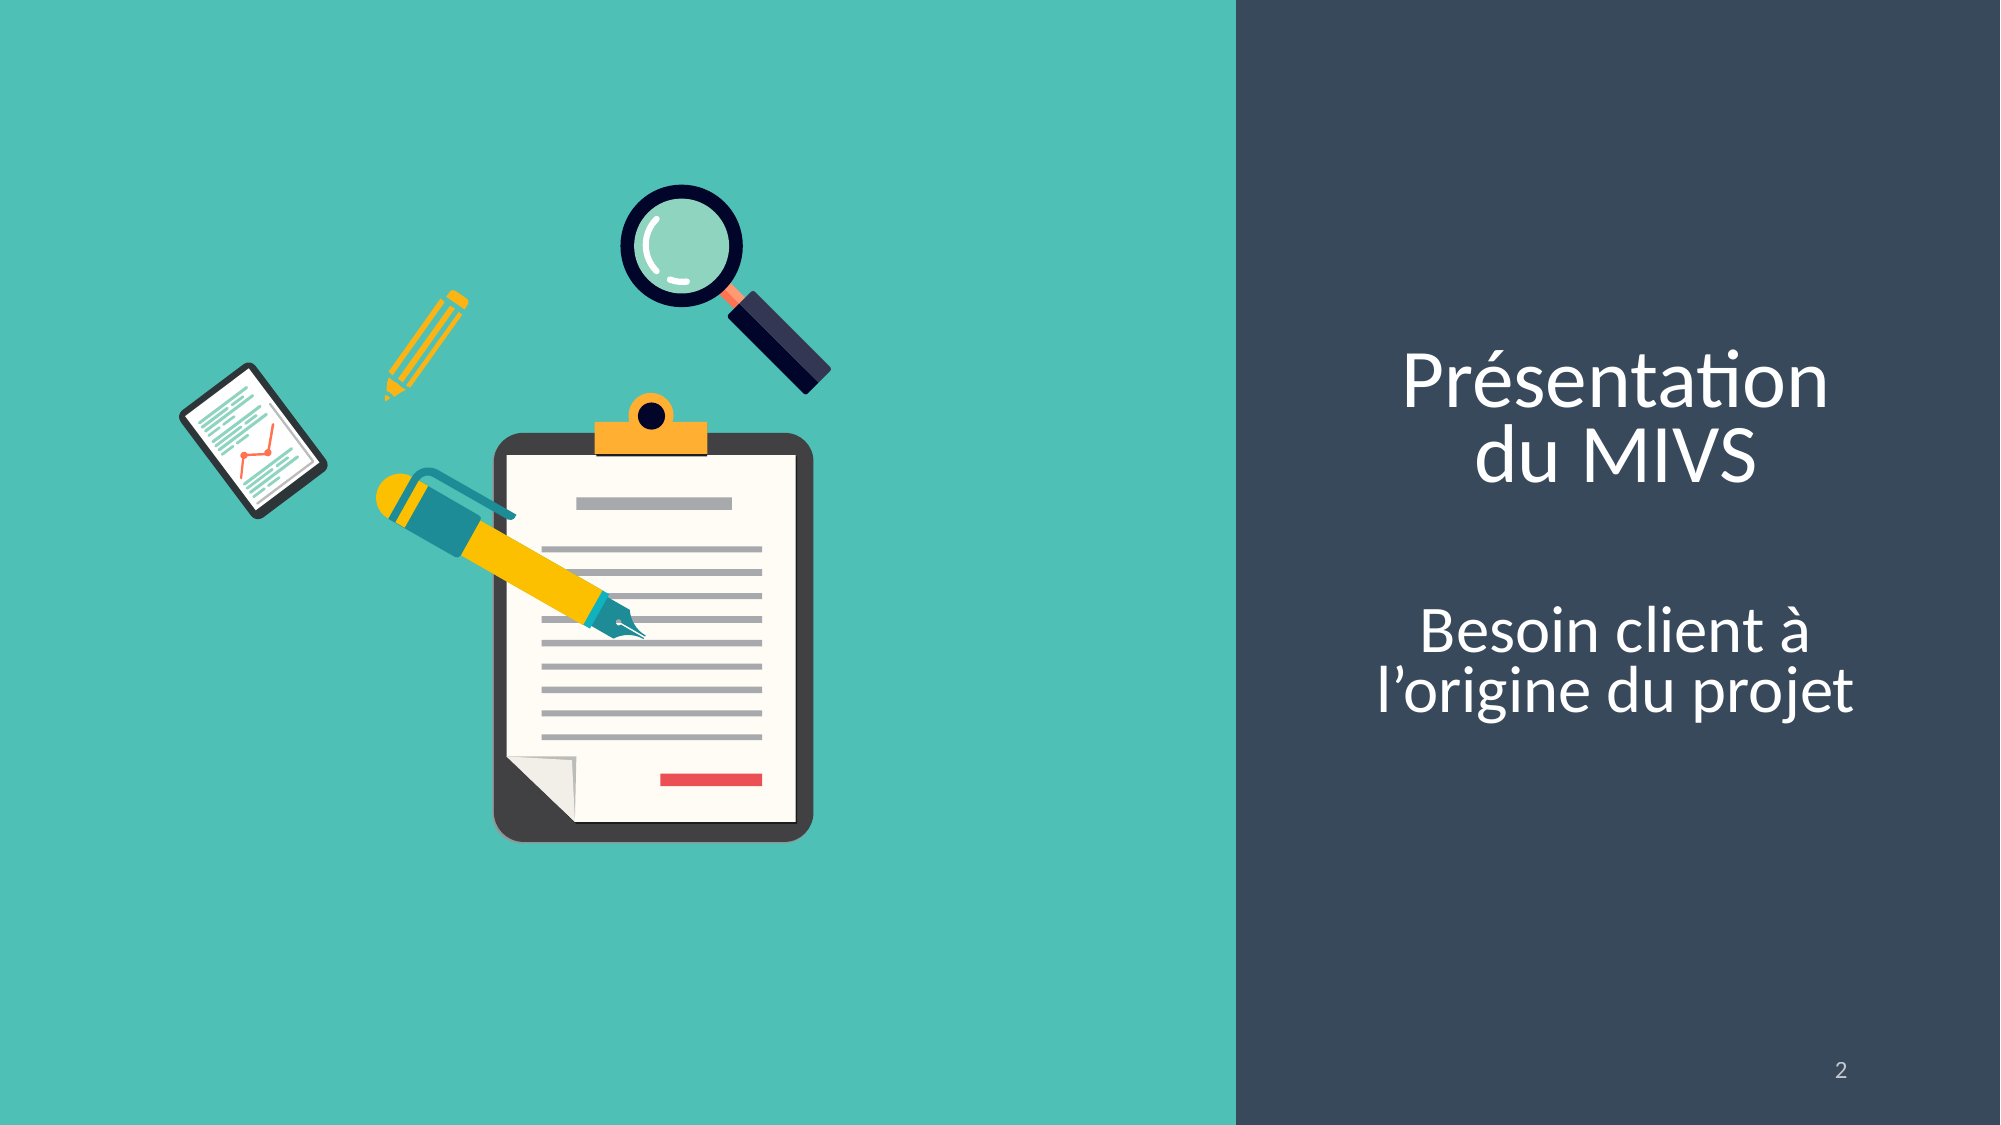

Présentation du MIVS

Besoin client à l’origine du projet

2